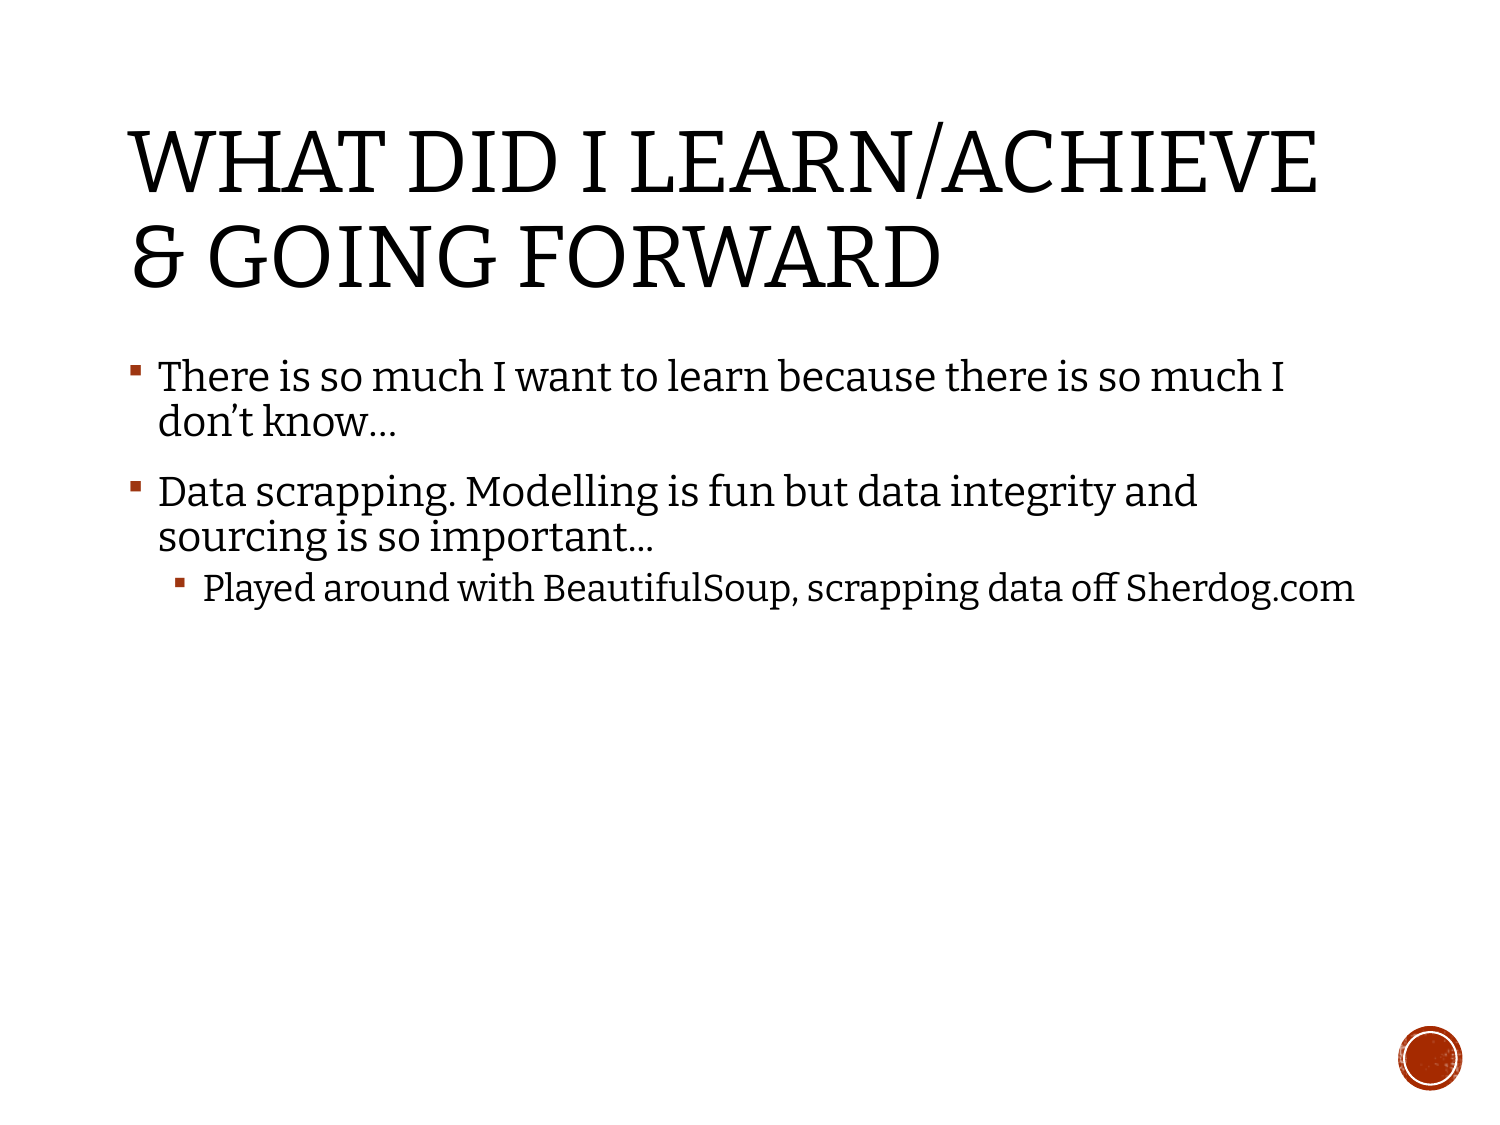

# What did I Learn/Achieve & Going Forward
There is so much I want to learn because there is so much I don’t know…
Data scrapping. Modelling is fun but data integrity and sourcing is so important...
Played around with BeautifulSoup, scrapping data off Sherdog.com